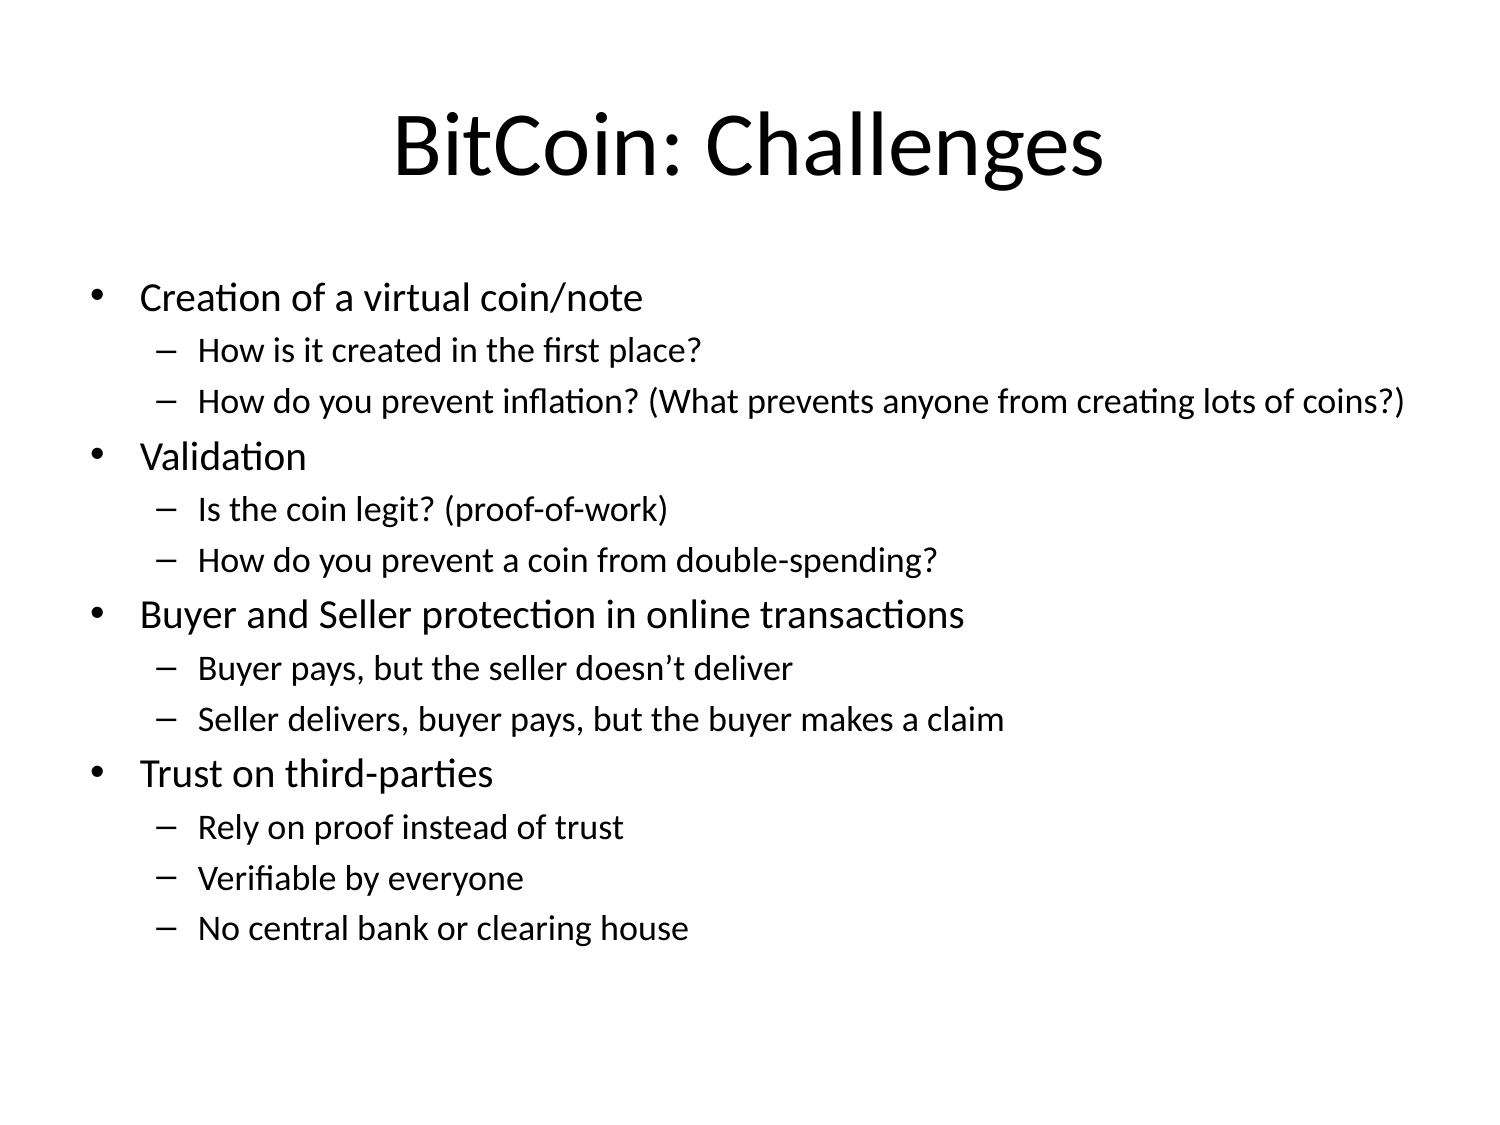

# BitCoin: Challenges
Creation of a virtual coin/note
How is it created in the first place?
How do you prevent inflation? (What prevents anyone from creating lots of coins?)
Validation
Is the coin legit? (proof-of-work)
How do you prevent a coin from double-spending?
Buyer and Seller protection in online transactions
Buyer pays, but the seller doesn’t deliver
Seller delivers, buyer pays, but the buyer makes a claim
Trust on third-parties
Rely on proof instead of trust
Verifiable by everyone
No central bank or clearing house